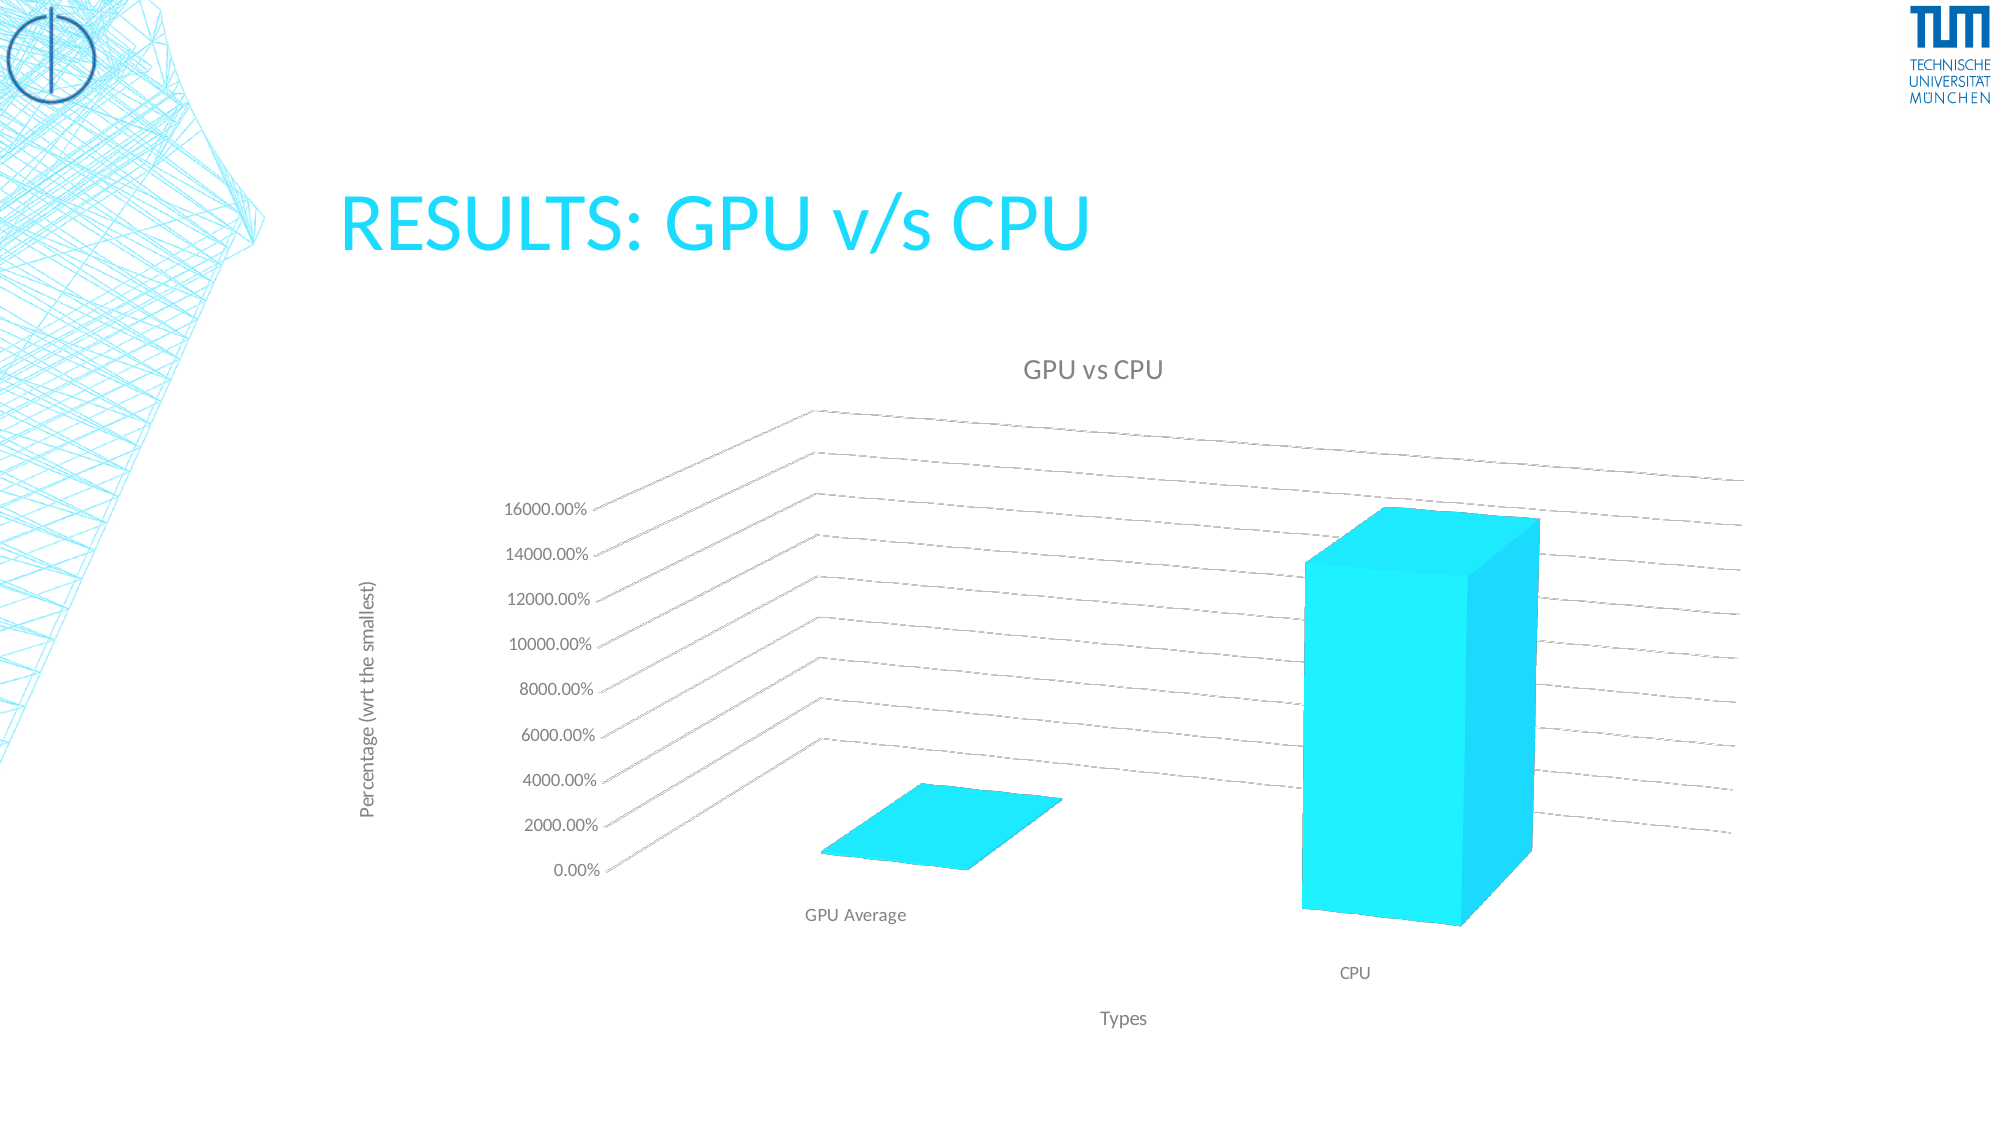

# RESULTS: GPU v/s CPU

[unsupported chart]